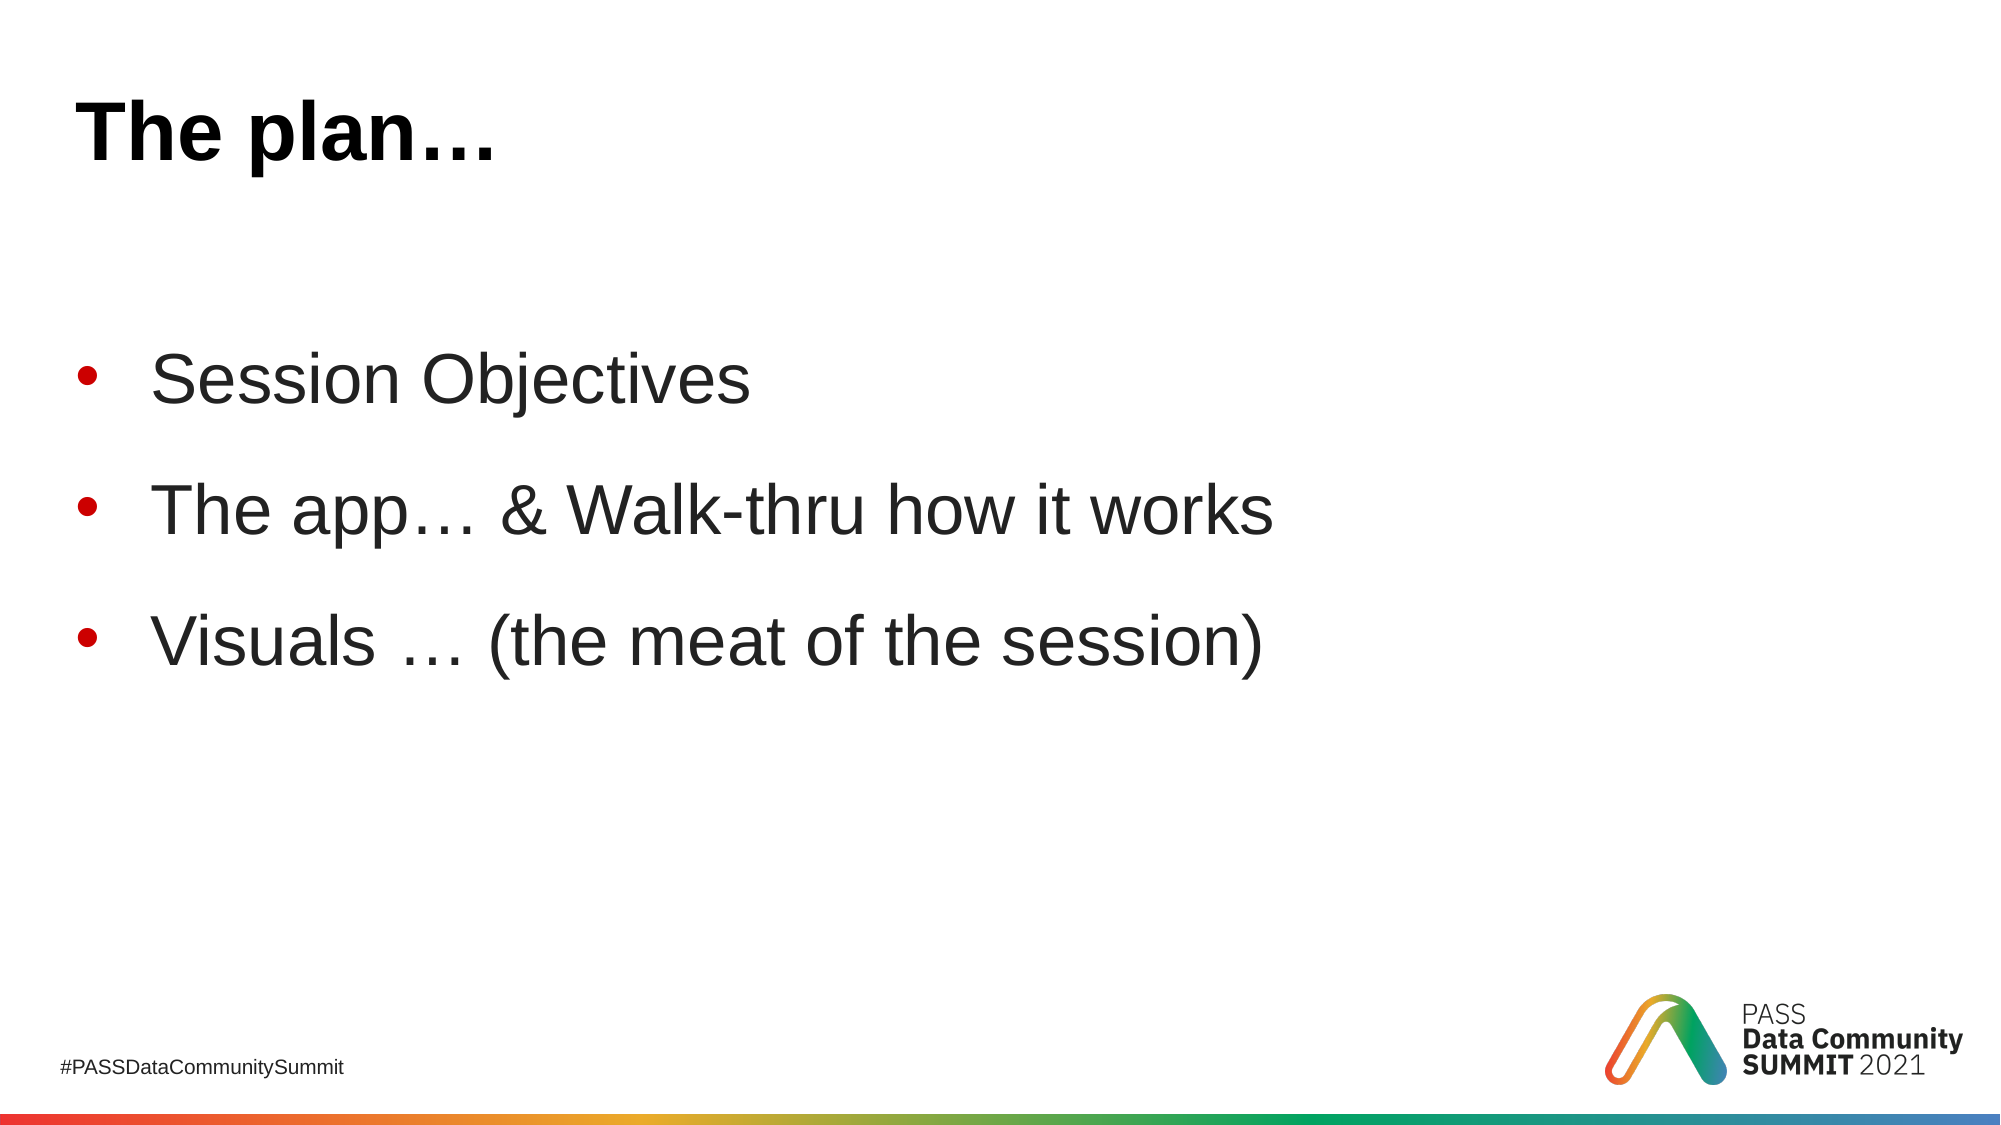

# The plan…
Session Objectives
The app… & Walk-thru how it works
Visuals … (the meat of the session)